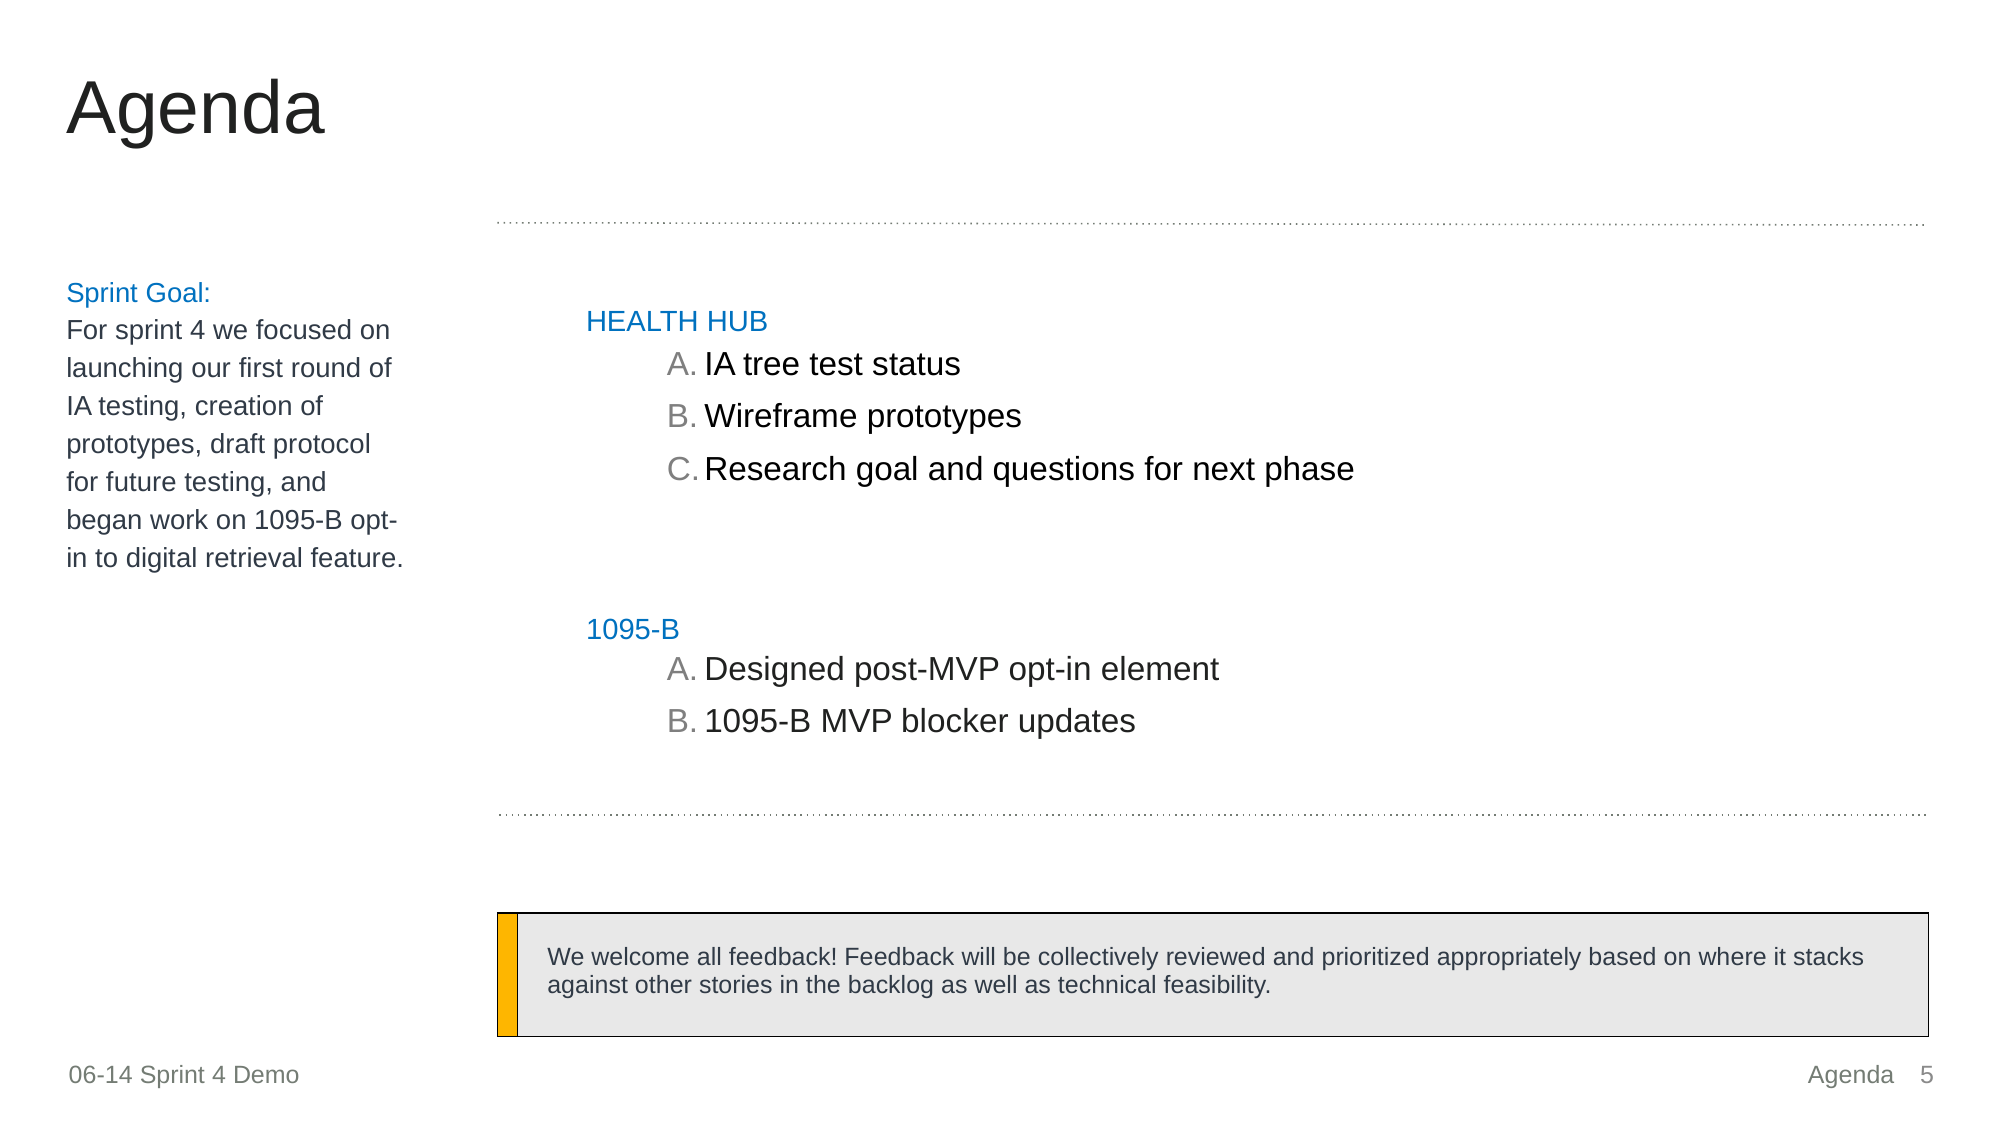

# Agenda
Sprint Goal:
For sprint 4 we focused on  launching our first round of IA testing, creation of prototypes, draft protocol for future testing, and began work on 1095-B opt-in to digital retrieval feature.
HEALTH HUB
IA tree test status
Wireframe prototypes
Research goal and questions for next phase
1095-B
Designed post-MVP opt-in element
1095-B MVP blocker updates
|  | We welcome all feedback! Feedback will be collectively reviewed and prioritized appropriately based on where it stacks against other stories in the backlog as well as technical feasibility. |
| --- | --- |
5
06-14 Sprint 4 Demo
Agenda